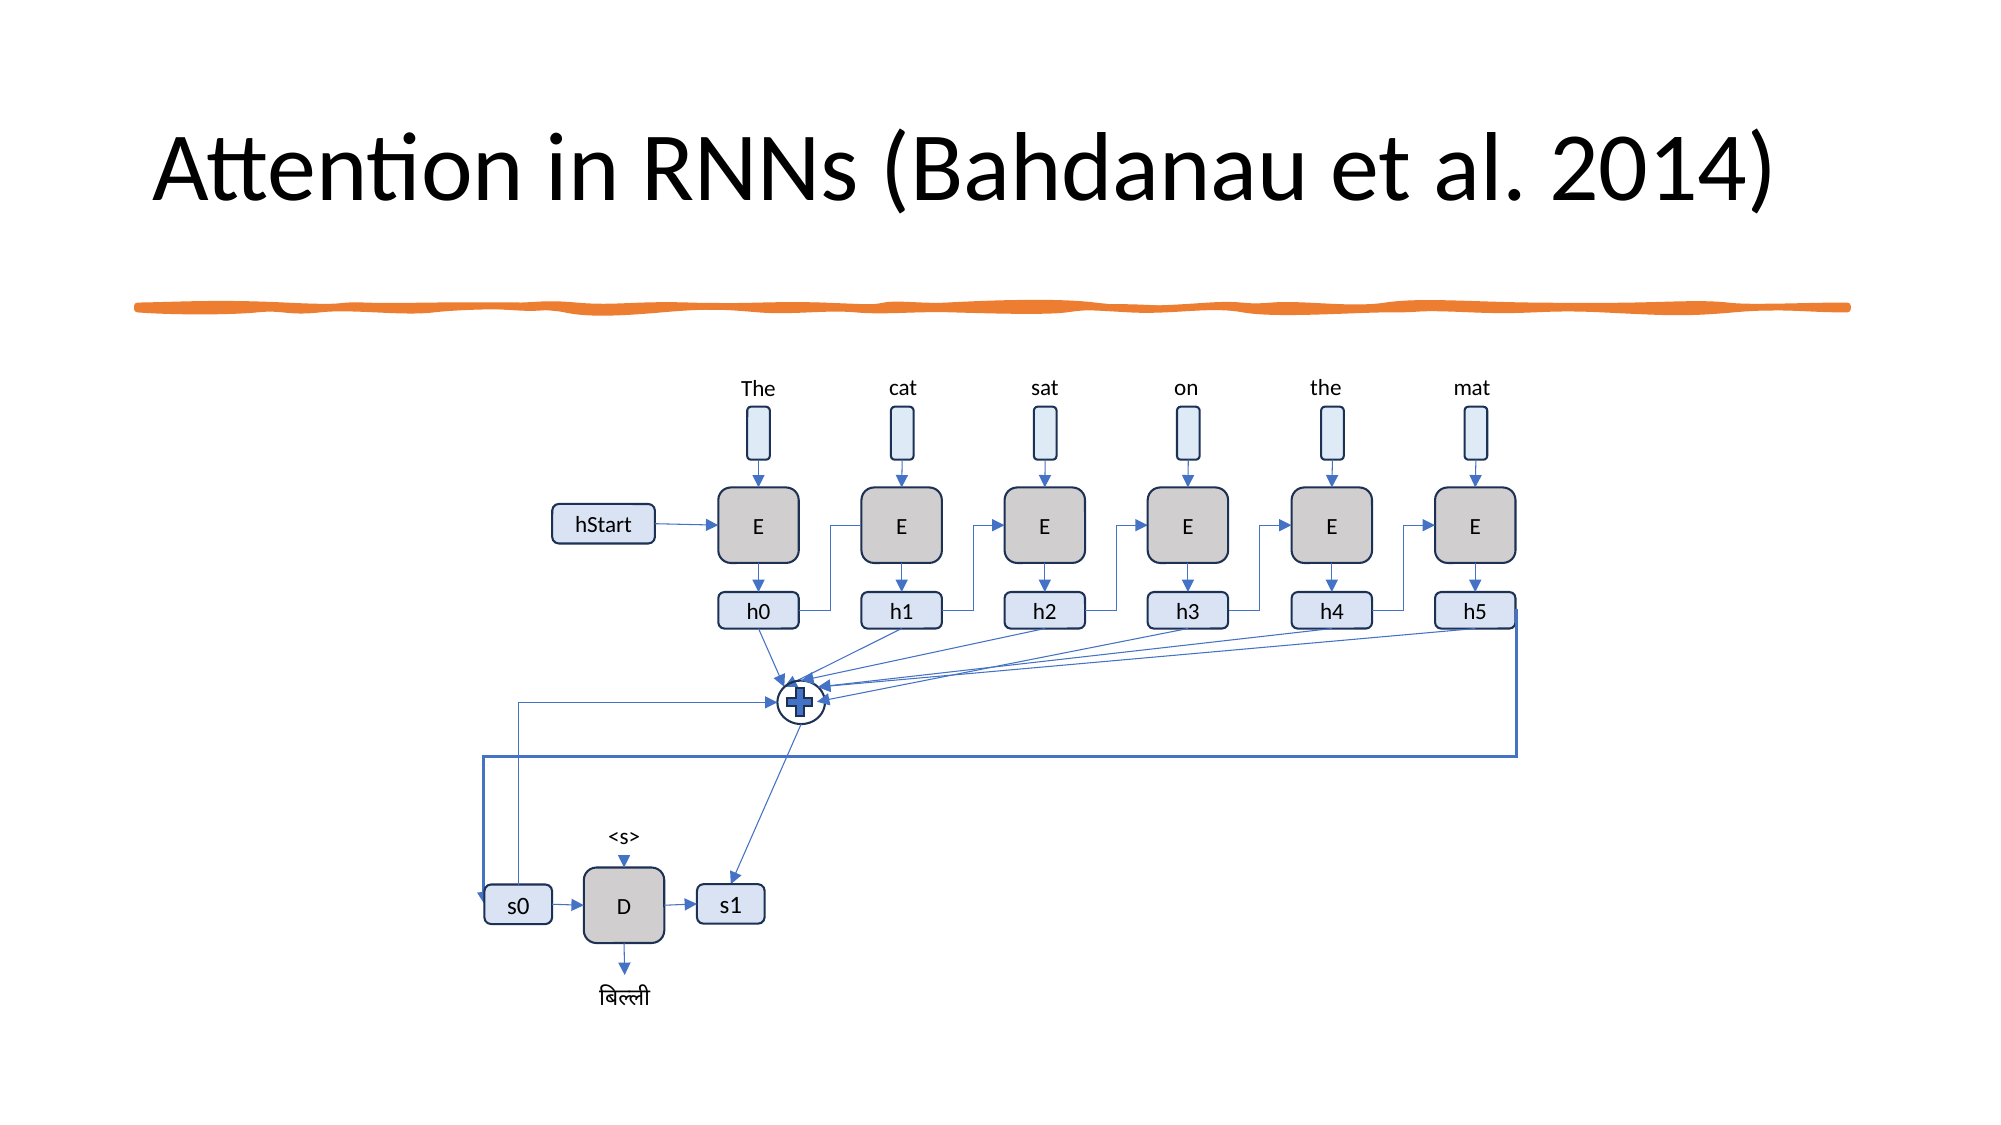

# Attention in RNNs (Bahdanau et al. 2014)

cat
sat
on
the
mat
The

E
E
E
E
E
E
hStart
h0
h1
h2
h3
h4
h5

<s>
D
s1
s0
बिल्ली